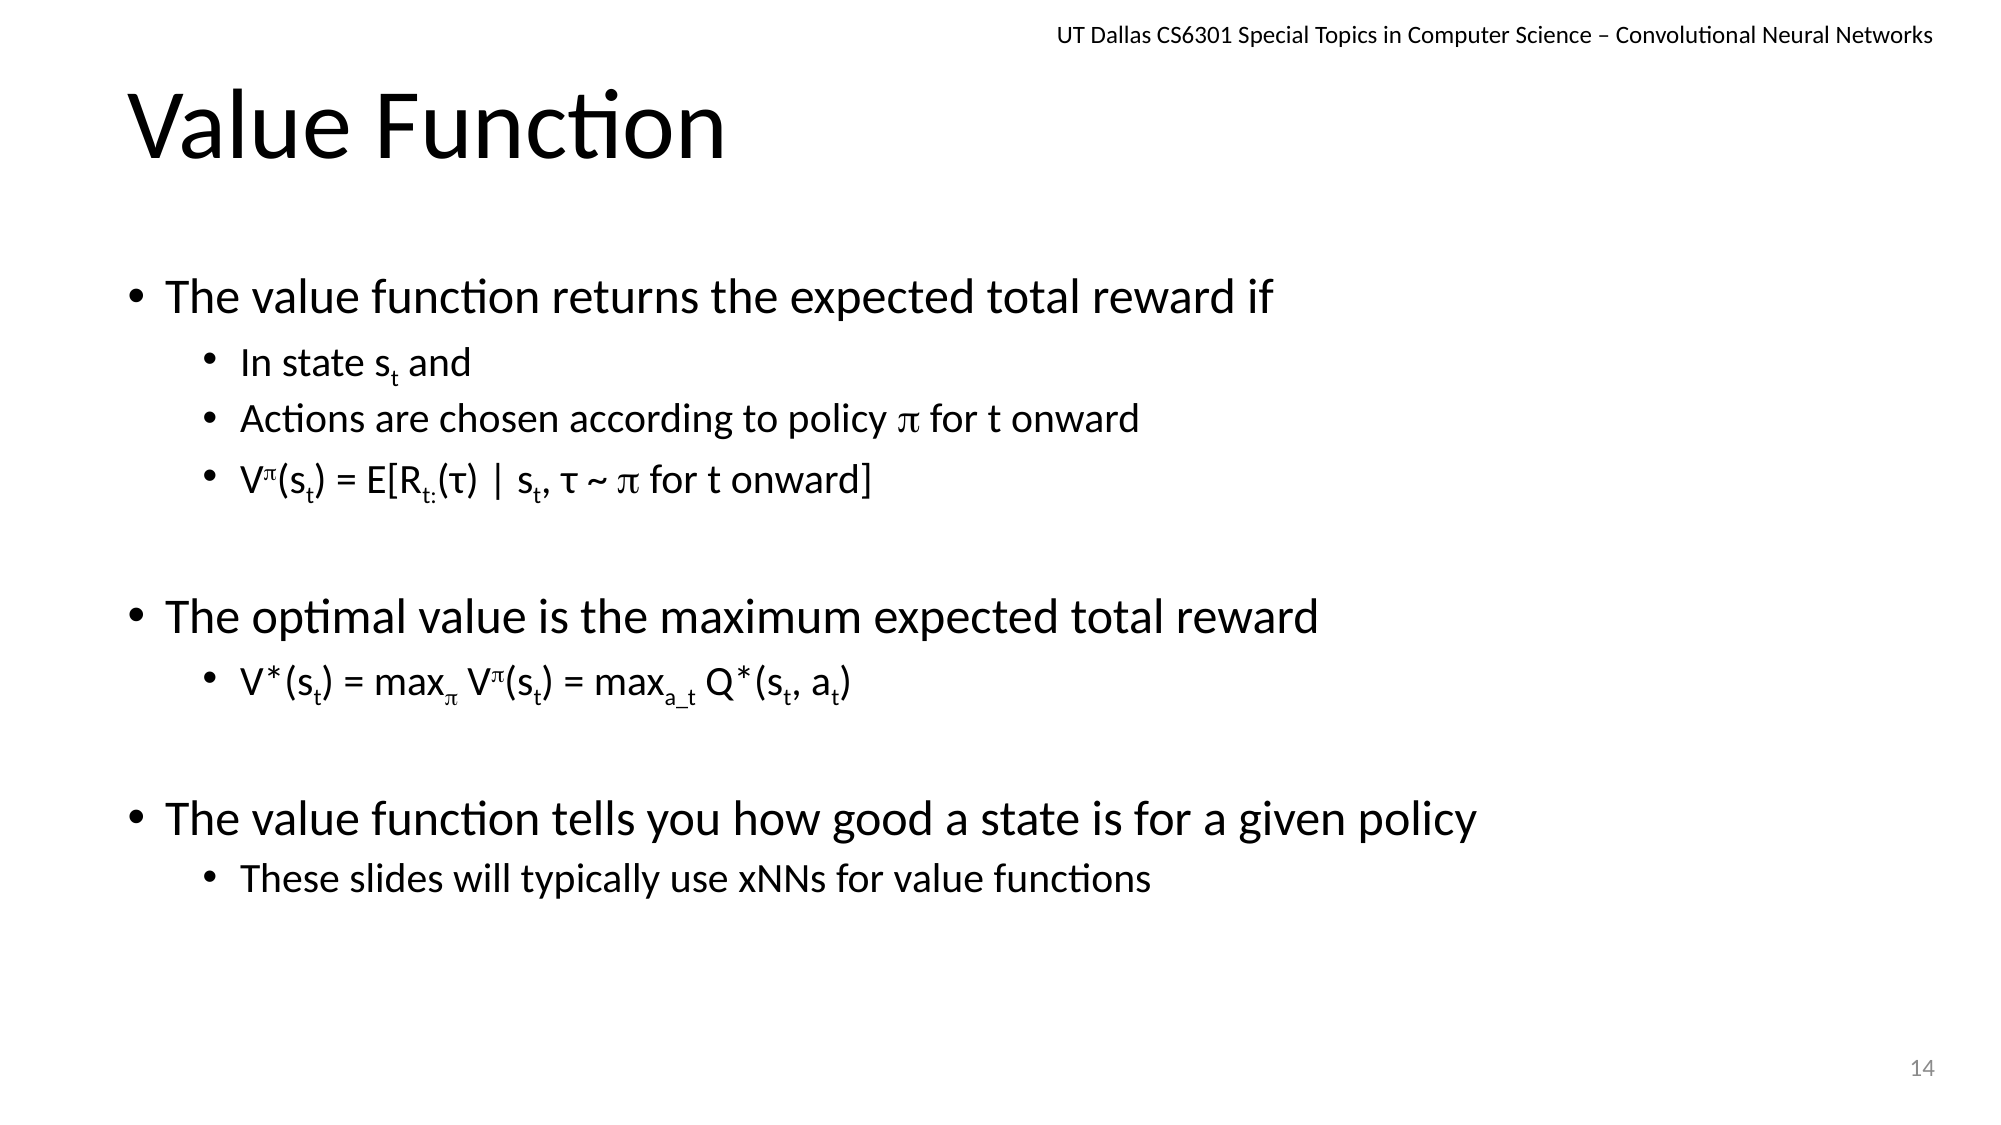

UT Dallas CS6301 Special Topics in Computer Science – Convolutional Neural Networks
# Value Function
The value function returns the expected total reward if
In state st and
Actions are chosen according to policy π for t onward
Vπ(st) = E[Rt:(τ) | st, τ ~ π for t onward]

The optimal value is the maximum expected total reward
V*(st) = maxπ Vπ(st) = maxa_t Q*(st, at)

The value function tells you how good a state is for a given policy
These slides will typically use xNNs for value functions

14